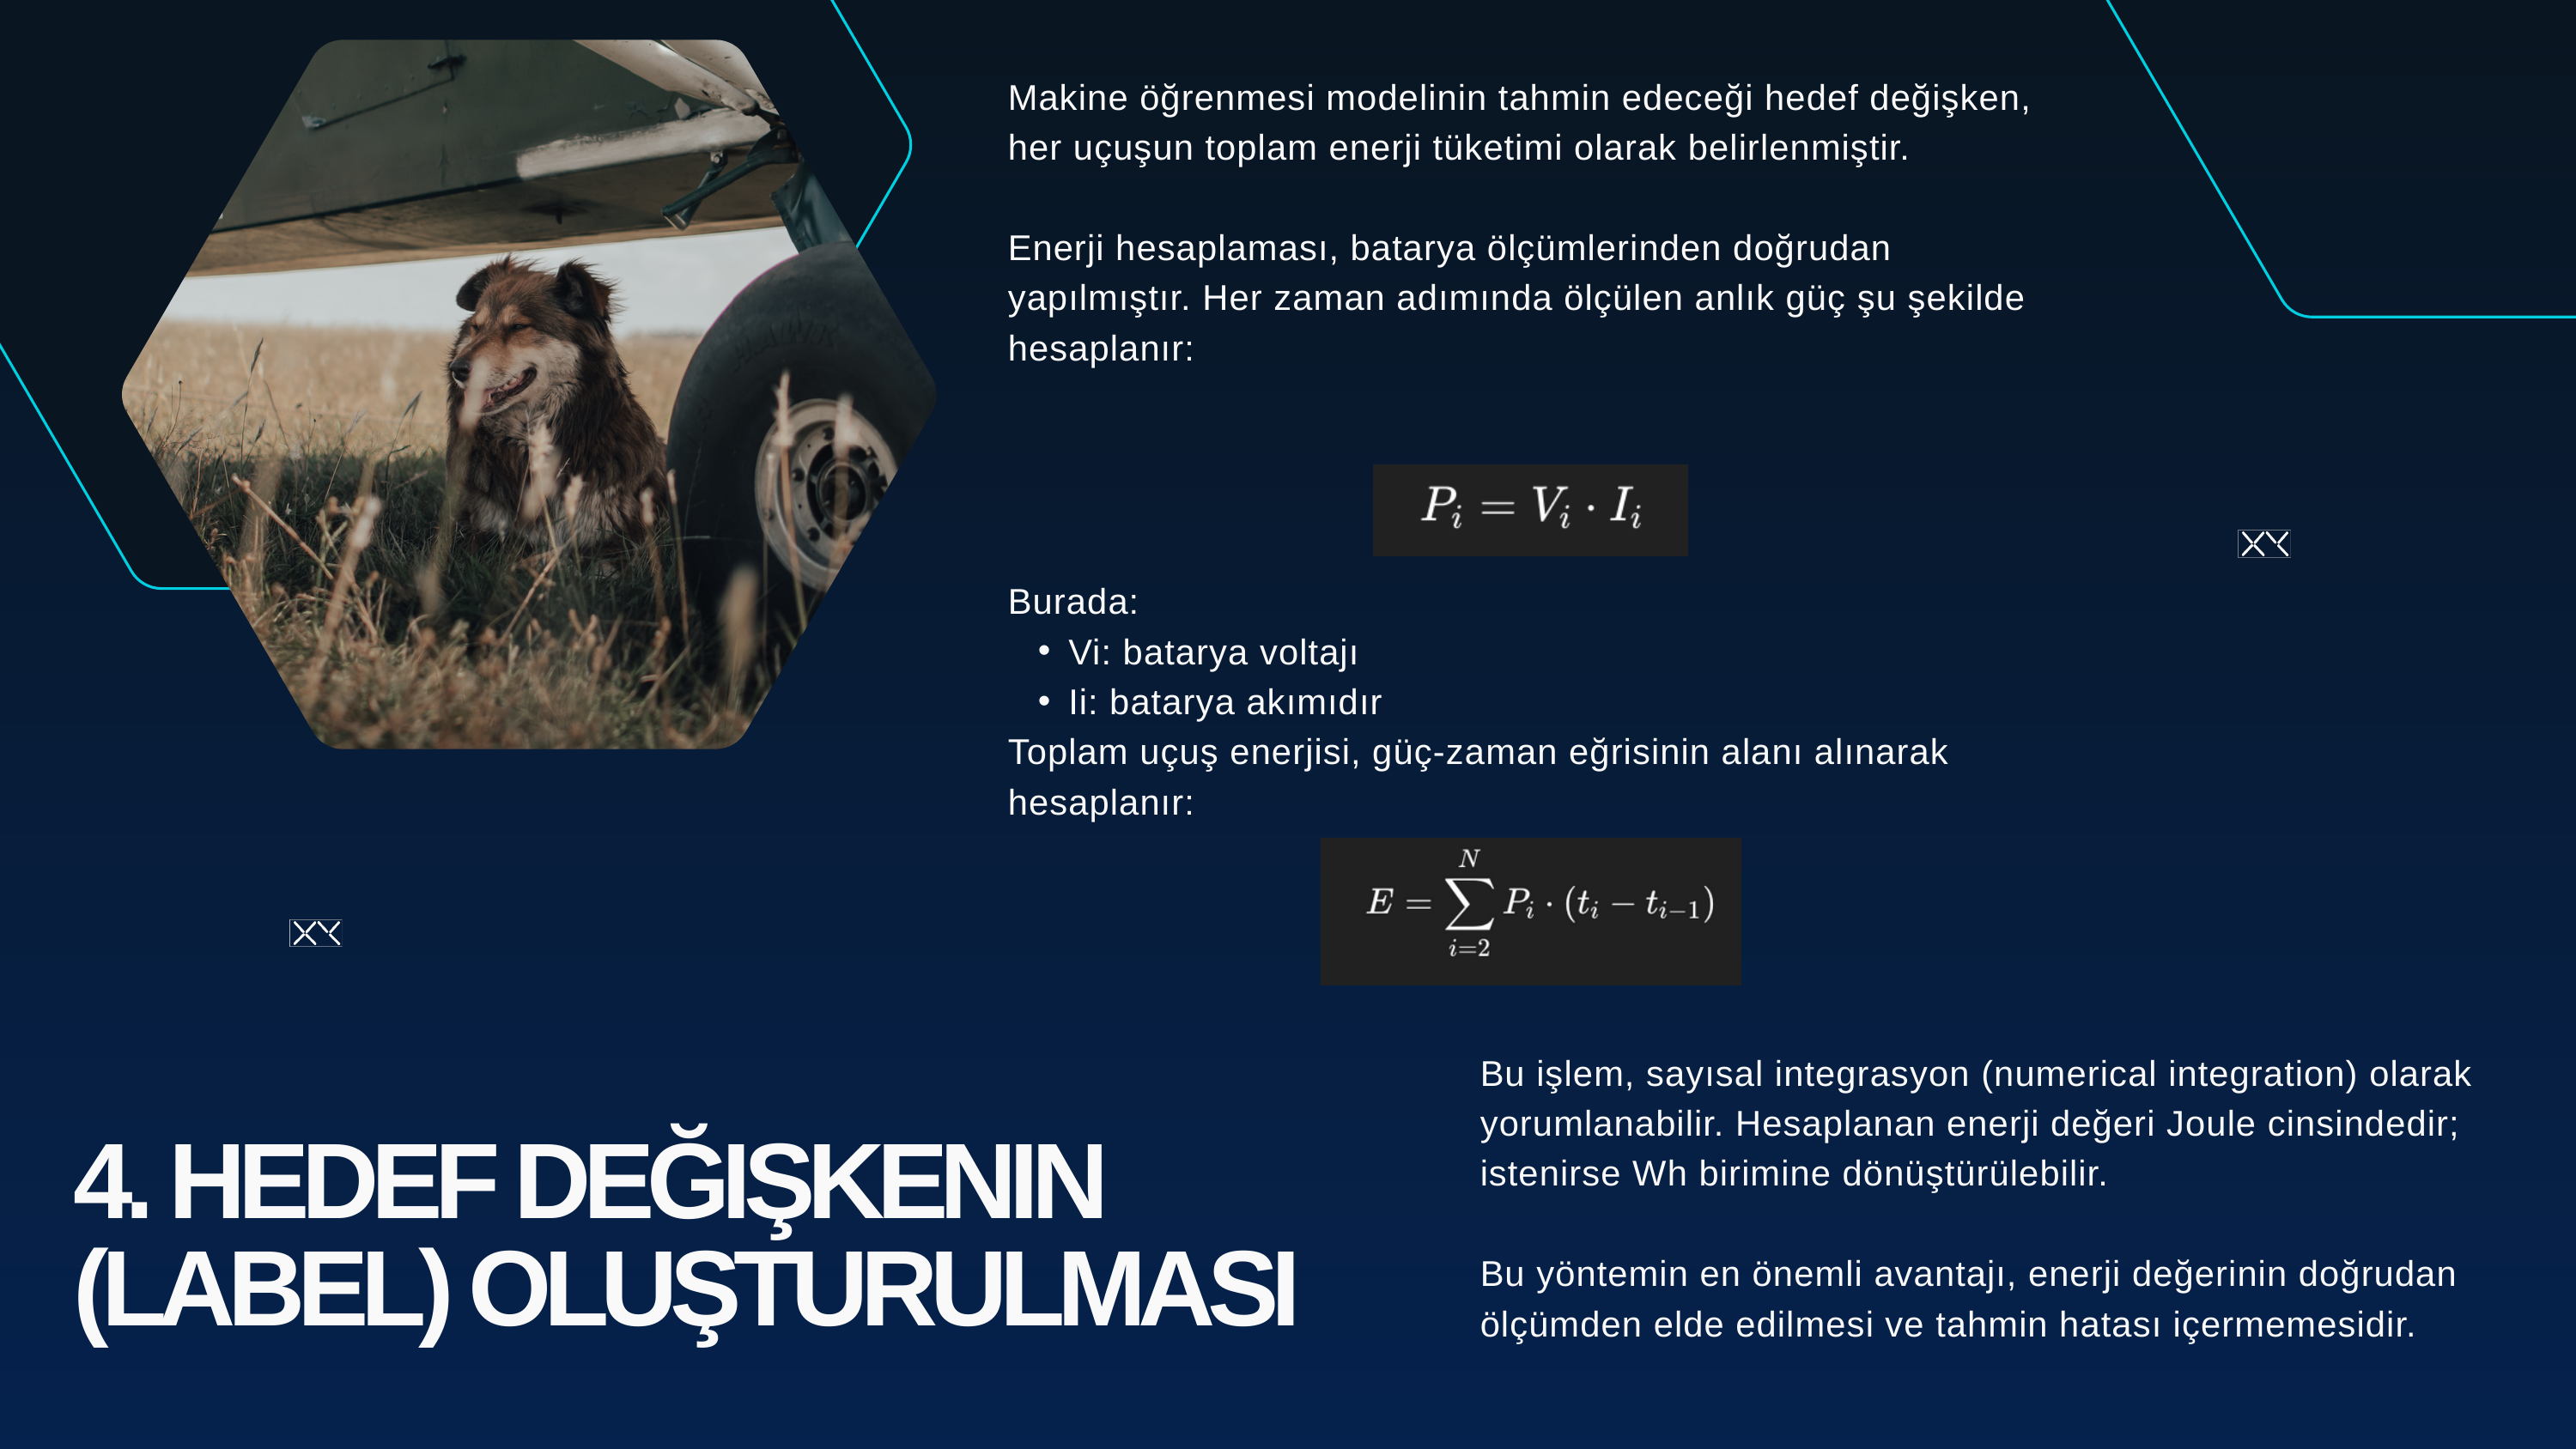

Makine öğrenmesi modelinin tahmin edeceği hedef değişken, her uçuşun toplam enerji tüketimi olarak belirlenmiştir.

Enerji hesaplaması, batarya ölçümlerinden doğrudan yapılmıştır. Her zaman adımında ölçülen anlık güç şu şekilde hesaplanır:

Burada:
Vi​: batarya voltajı
Ii​: batarya akımıdır
Toplam uçuş enerjisi, güç-zaman eğrisinin alanı alınarak hesaplanır:

Bu işlem, sayısal integrasyon (numerical integration) olarak yorumlanabilir. Hesaplanan enerji değeri Joule cinsindedir; istenirse Wh birimine dönüştürülebilir.

Bu yöntemin en önemli avantajı, enerji değerinin doğrudan ölçümden elde edilmesi ve tahmin hatası içermemesidir.

4. HEDEF DEĞIŞKENIN (LABEL) OLUŞTURULMASI